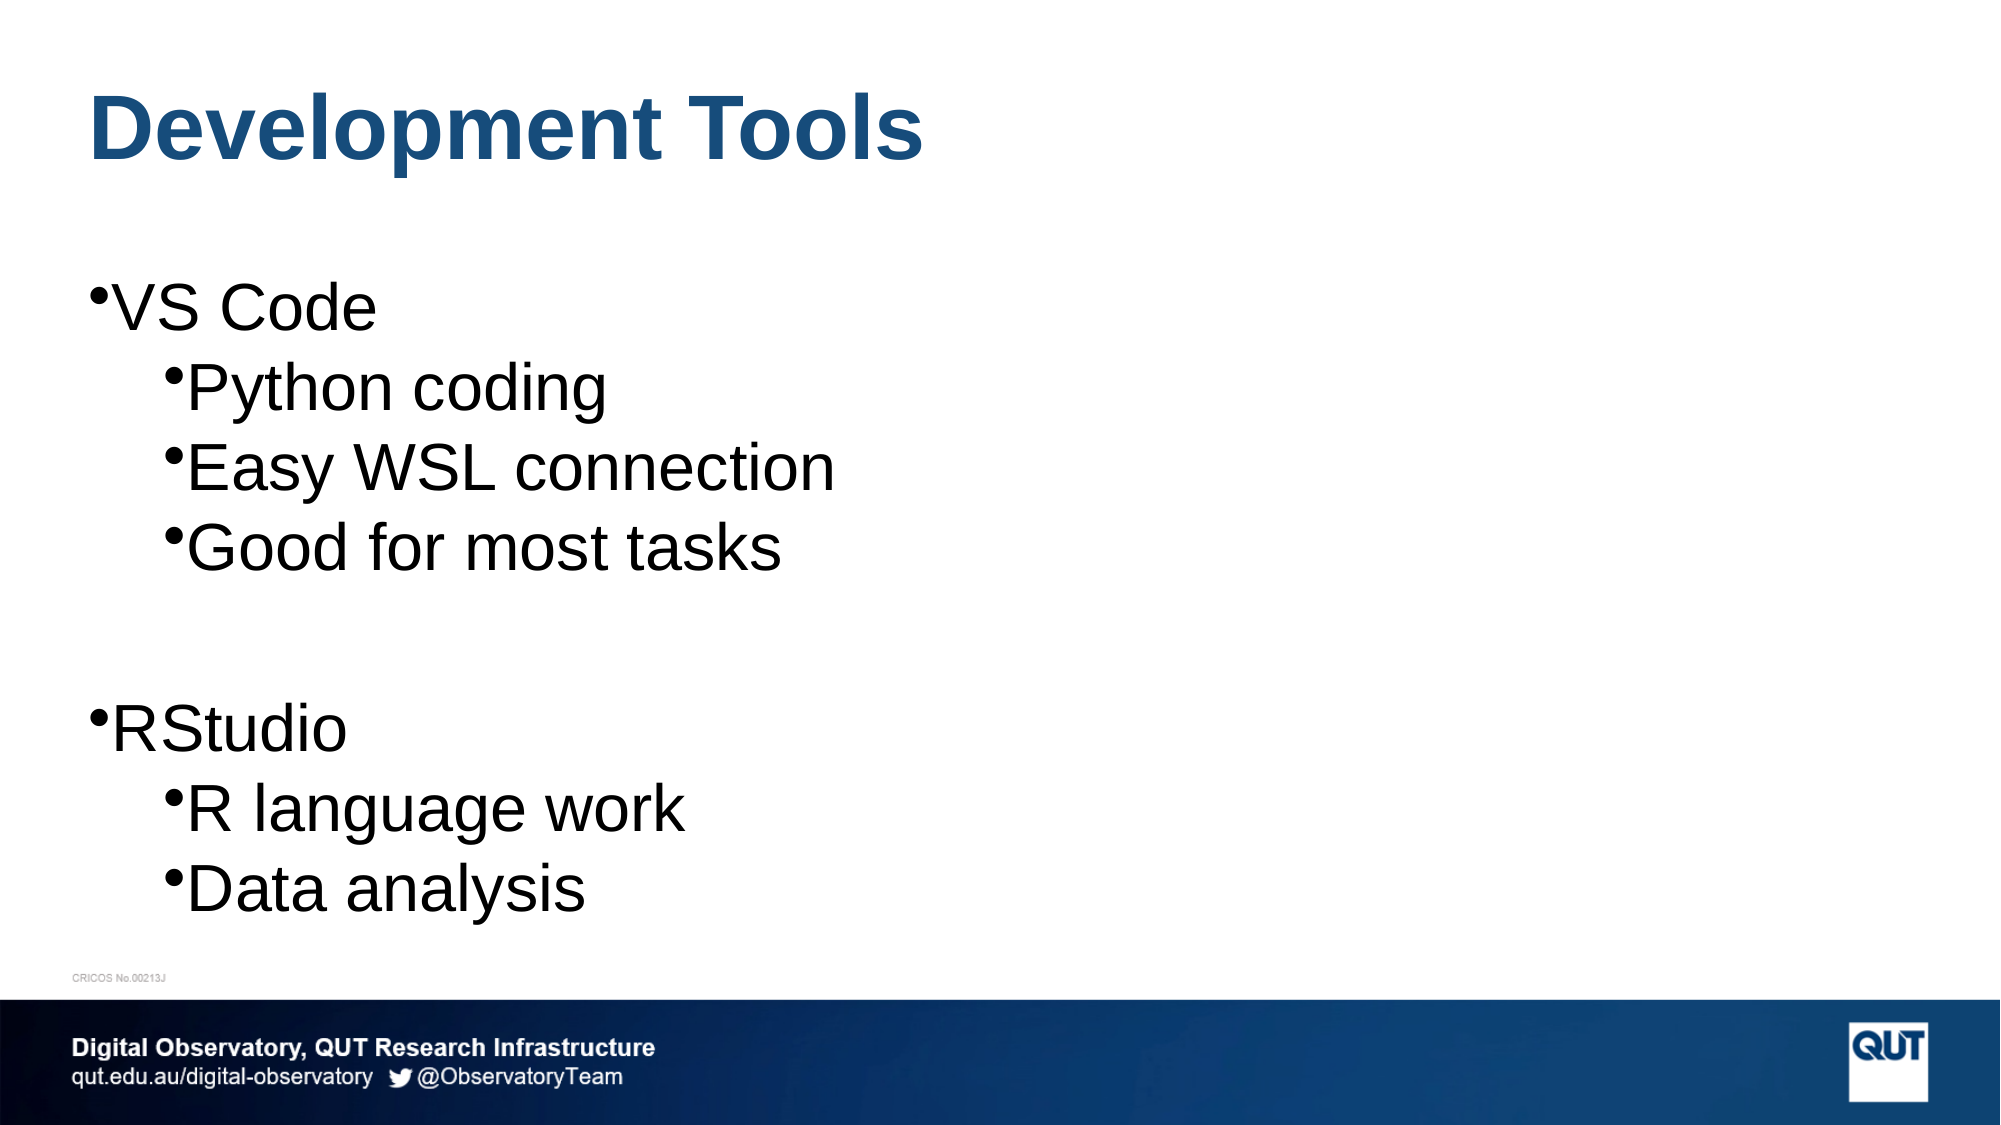

# Development Tools

VS Code
Python coding
Easy WSL connection
Good for most tasks

RStudio
R language work
Data analysis